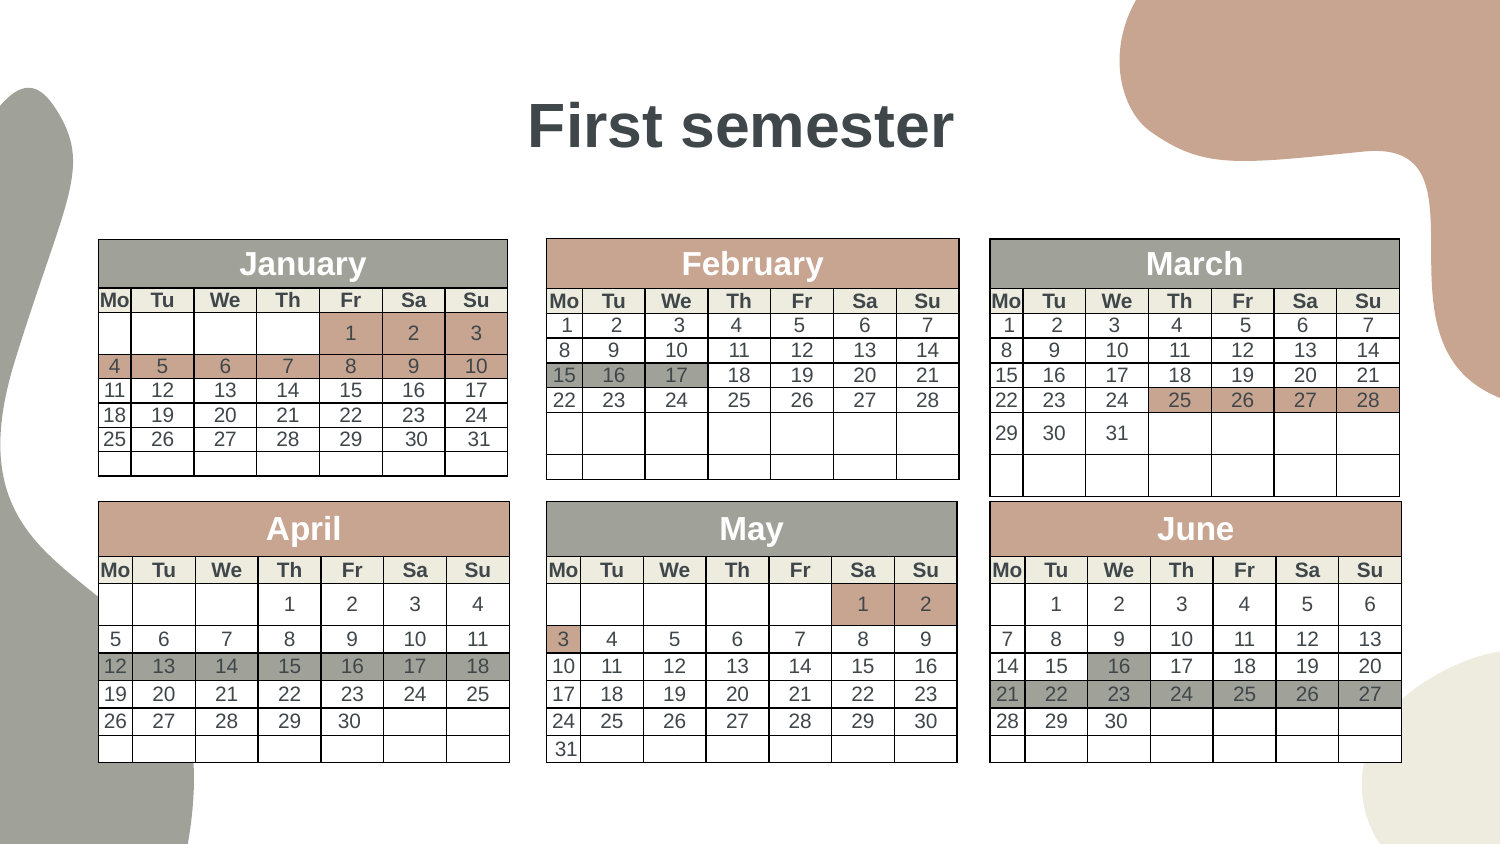

# First semester
| February |  |  |  |  |  |  |
| --- | --- | --- | --- | --- | --- | --- |
| Mo | Tu | We | Th | Fr | Sa | Su |
| 1 | 2 | 3 | 4 | 5 | 6 | 7 |
| 8 | 9 | 10 | 11 | 12 | 13 | 14 |
| 15 | 16 | 17 | 18 | 19 | 20 | 21 |
| 22 | 23 | 24 | 25 | 26 | 27 | 28 |
|  |  |  |  |  |  |  |
|  |  |  |  |  |  |  |
| March |  |  |  |  |  |  |
| --- | --- | --- | --- | --- | --- | --- |
| Mo | Tu | We | Th | Fr | Sa | Su |
| 1 | 2 | 3 | 4 | 5 | 6 | 7 |
| 8 | 9 | 10 | 11 | 12 | 13 | 14 |
| 15 | 16 | 17 | 18 | 19 | 20 | 21 |
| 22 | 23 | 24 | 25 | 26 | 27 | 28 |
| 29 | 30 | 31 |  |  |  |  |
|  |  |  |  |  |  |  |
| January |  |  |  |  |  |  |
| --- | --- | --- | --- | --- | --- | --- |
| Mo | Tu | We | Th | Fr | Sa | Su |
|  |  |  |  | 1 | 2 | 3 |
| 4 | 5 | 6 | 7 | 8 | 9 | 10 |
| 11 | 12 | 13 | 14 | 15 | 16 | 17 |
| 18 | 19 | 20 | 21 | 22 | 23 | 24 |
| 25 | 26 | 27 | 28 | 29 | 30 | 31 |
|  |  |  |  |  |  |  |
| April |  |  |  |  |  |  |
| --- | --- | --- | --- | --- | --- | --- |
| Mo | Tu | We | Th | Fr | Sa | Su |
|  |  |  | 1 | 2 | 3 | 4 |
| 5 | 6 | 7 | 8 | 9 | 10 | 11 |
| 12 | 13 | 14 | 15 | 16 | 17 | 18 |
| 19 | 20 | 21 | 22 | 23 | 24 | 25 |
| 26 | 27 | 28 | 29 | 30 |  |  |
|  |  |  |  |  |  |  |
| May |  |  |  |  |  |  |
| --- | --- | --- | --- | --- | --- | --- |
| Mo | Tu | We | Th | Fr | Sa | Su |
|  |  |  |  |  | 1 | 2 |
| 3 | 4 | 5 | 6 | 7 | 8 | 9 |
| 10 | 11 | 12 | 13 | 14 | 15 | 16 |
| 17 | 18 | 19 | 20 | 21 | 22 | 23 |
| 24 | 25 | 26 | 27 | 28 | 29 | 30 |
| 31 |  |  |  |  |  |  |
| June |  |  |  |  |  |  |
| --- | --- | --- | --- | --- | --- | --- |
| Mo | Tu | We | Th | Fr | Sa | Su |
|  | 1 | 2 | 3 | 4 | 5 | 6 |
| 7 | 8 | 9 | 10 | 11 | 12 | 13 |
| 14 | 15 | 16 | 17 | 18 | 19 | 20 |
| 21 | 22 | 23 | 24 | 25 | 26 | 27 |
| 28 | 29 | 30 |  |  |  |  |
|  |  |  |  |  |  |  |